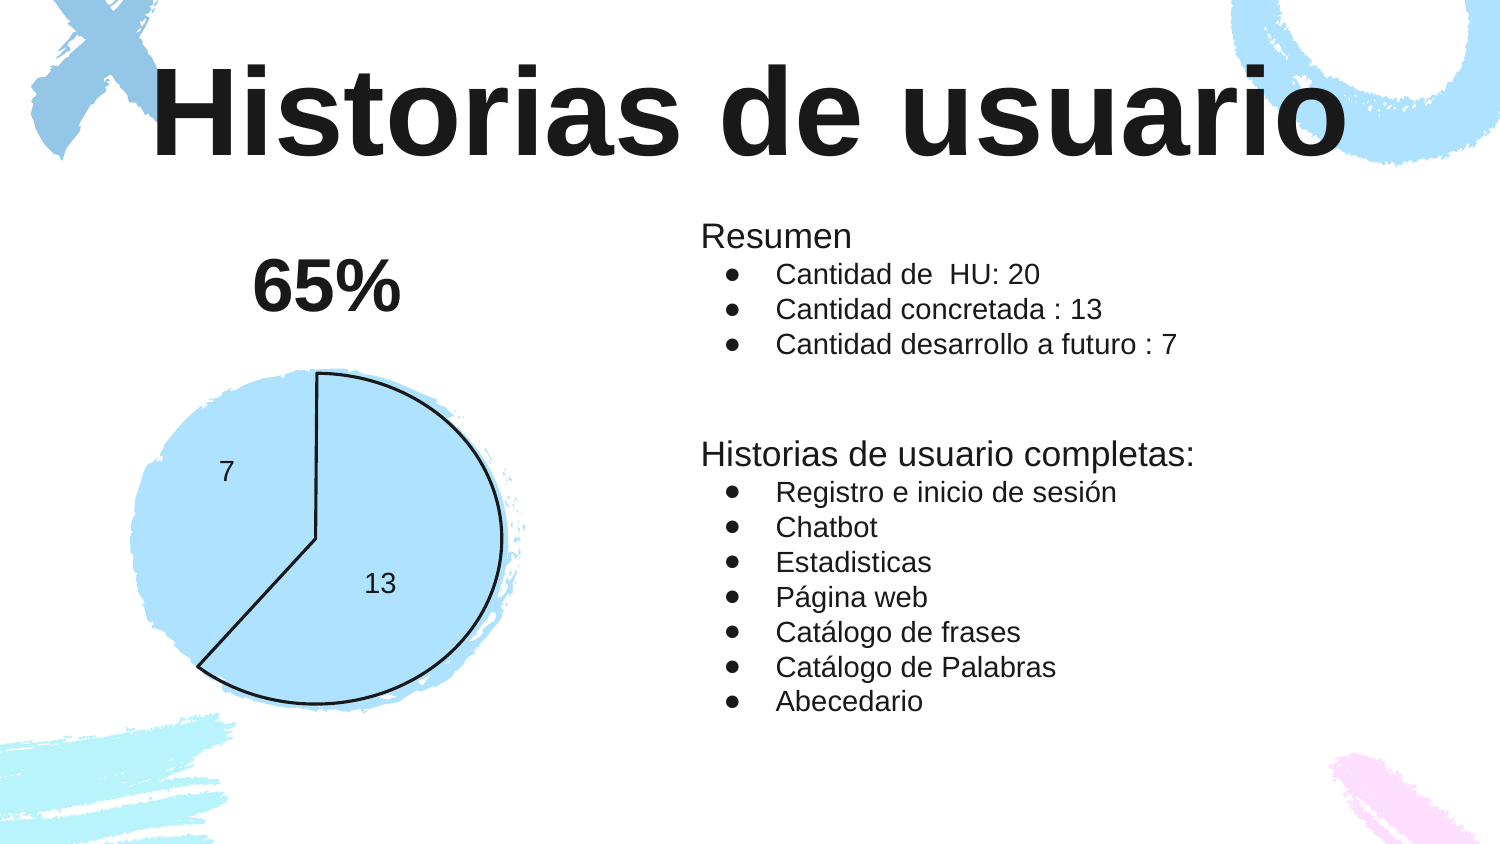

# Historias de usuario
Resumen
Cantidad de  HU: 20
Cantidad concretada : 13
Cantidad desarrollo a futuro : 7

Historias de usuario completas:
Registro e inicio de sesión
Chatbot
Estadisticas
Página web
Catálogo de frases
Catálogo de Palabras
Abecedario
65%

7
13